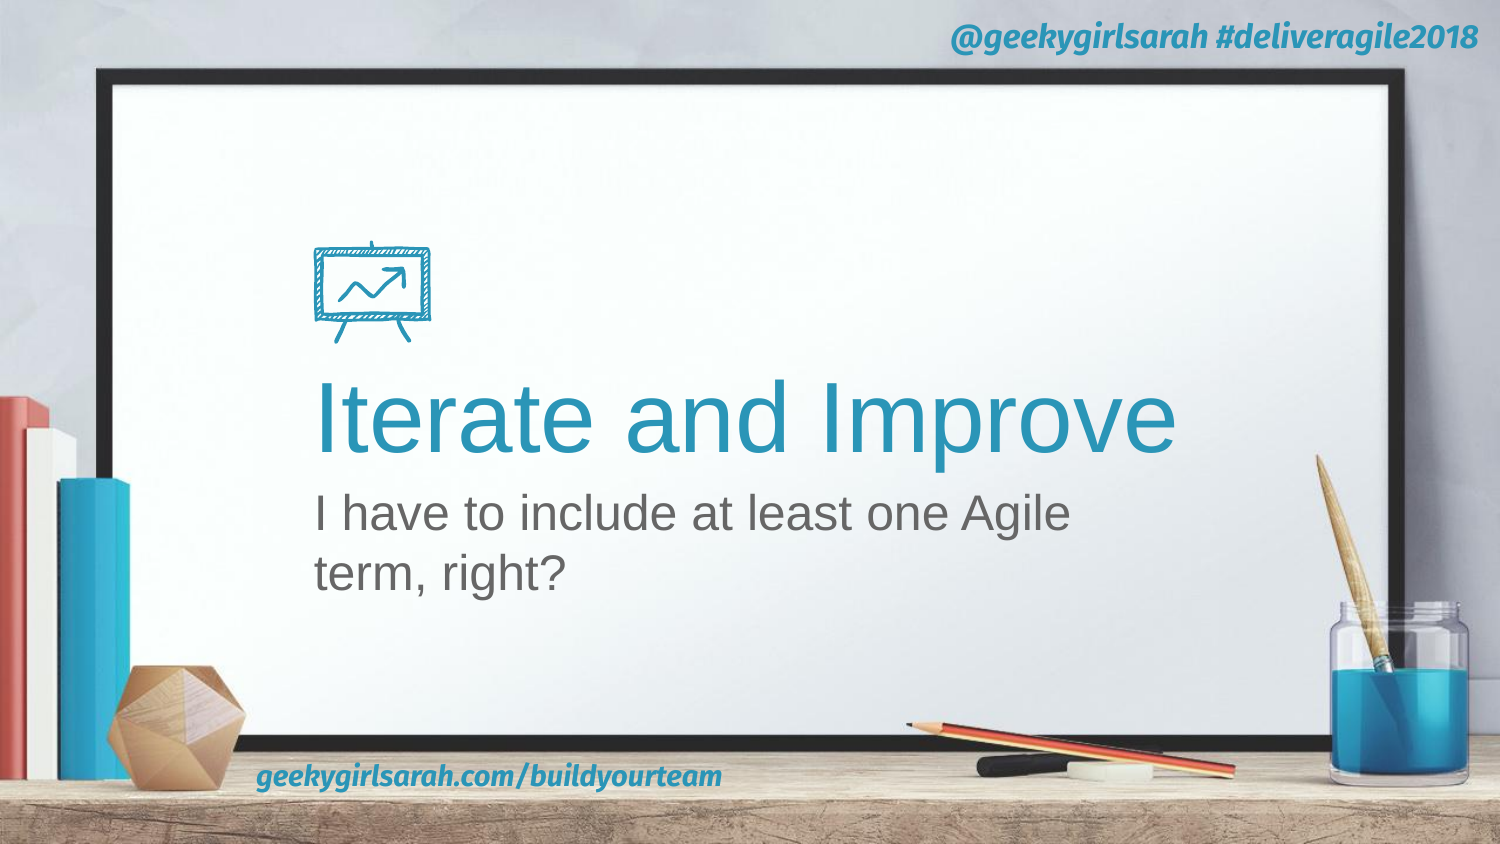

# Iterate and Improve
I have to include at least one Agile term, right?